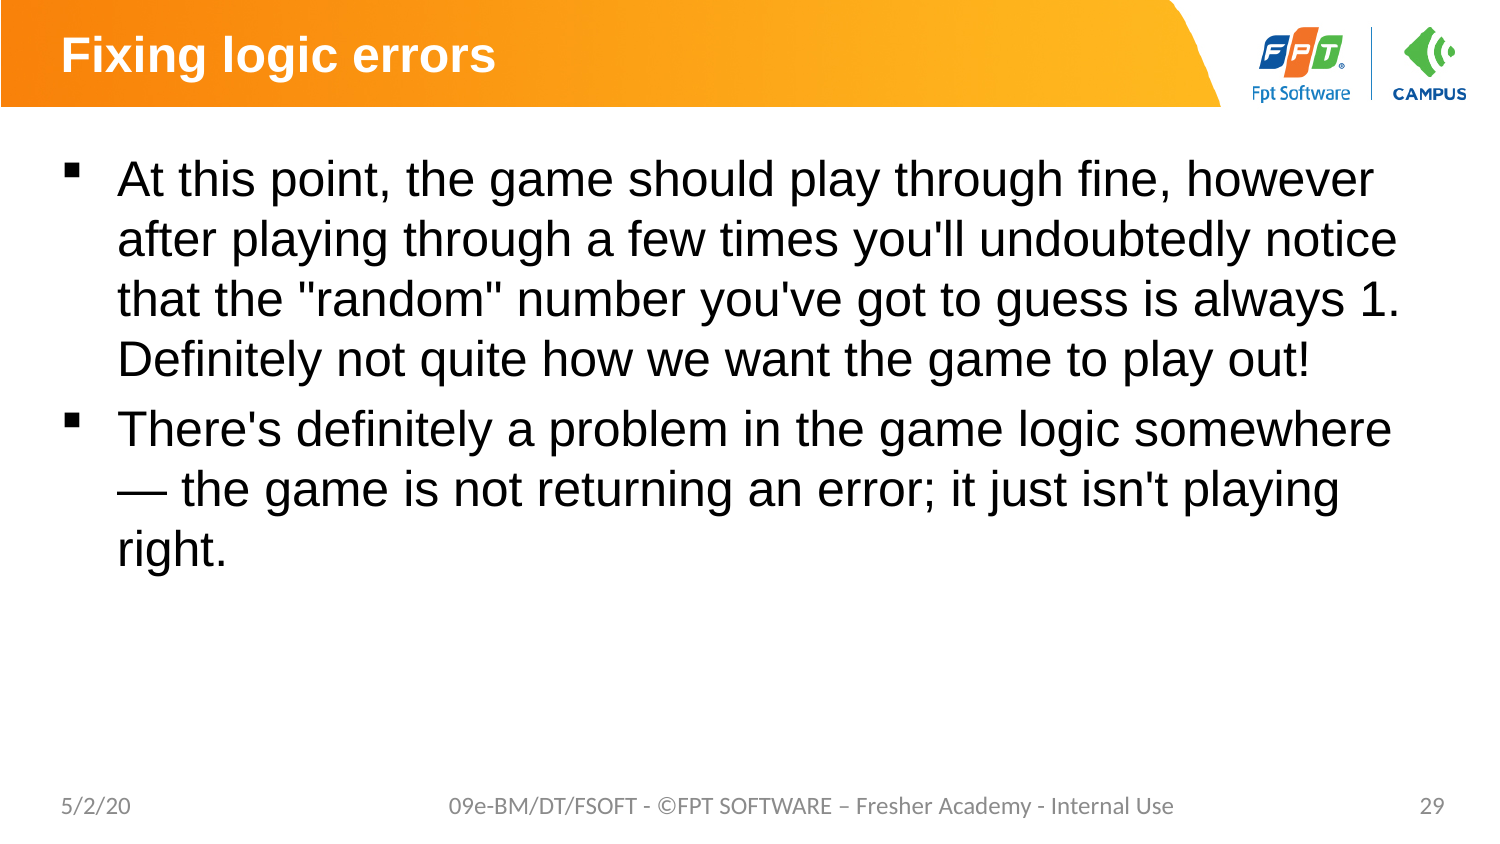

# Fixing logic errors
At this point, the game should play through fine, however after playing through a few times you'll undoubtedly notice that the "random" number you've got to guess is always 1. Definitely not quite how we want the game to play out!
There's definitely a problem in the game logic somewhere — the game is not returning an error; it just isn't playing right.
5/2/20
09e-BM/DT/FSOFT - ©FPT SOFTWARE – Fresher Academy - Internal Use
29